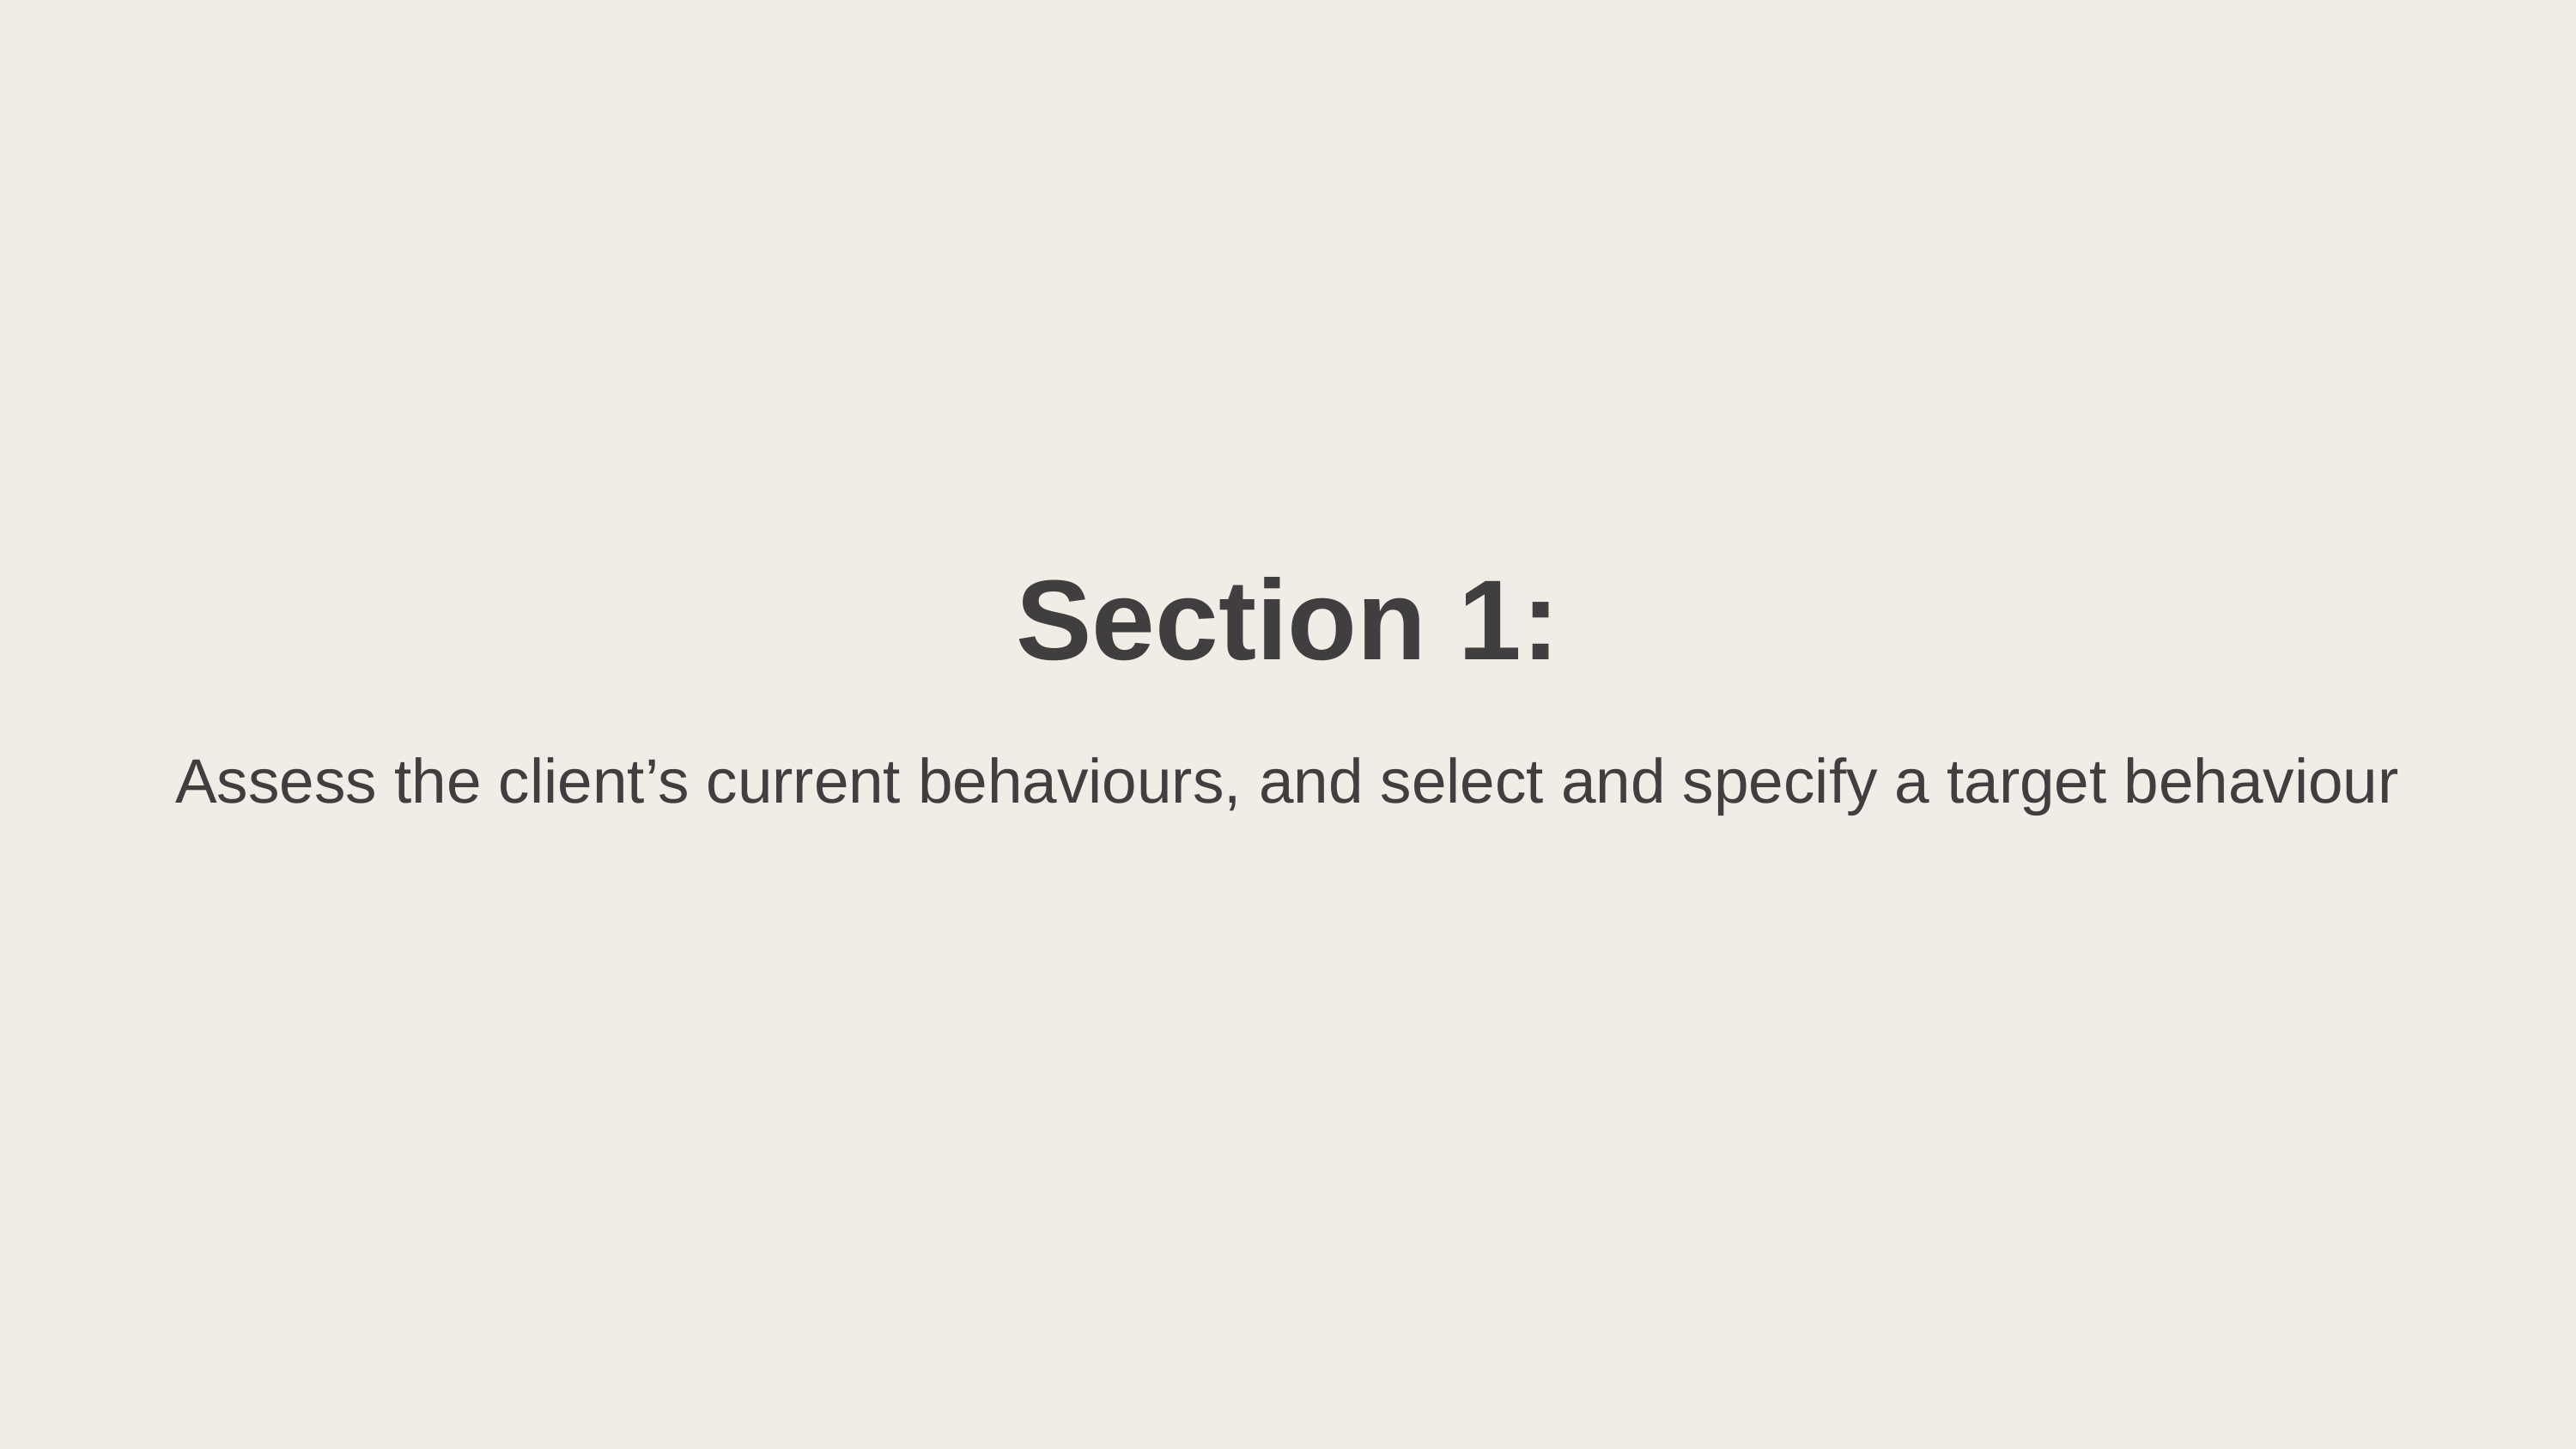

Section 1:
Assess the client’s current behaviours, and select and specify a target behaviour